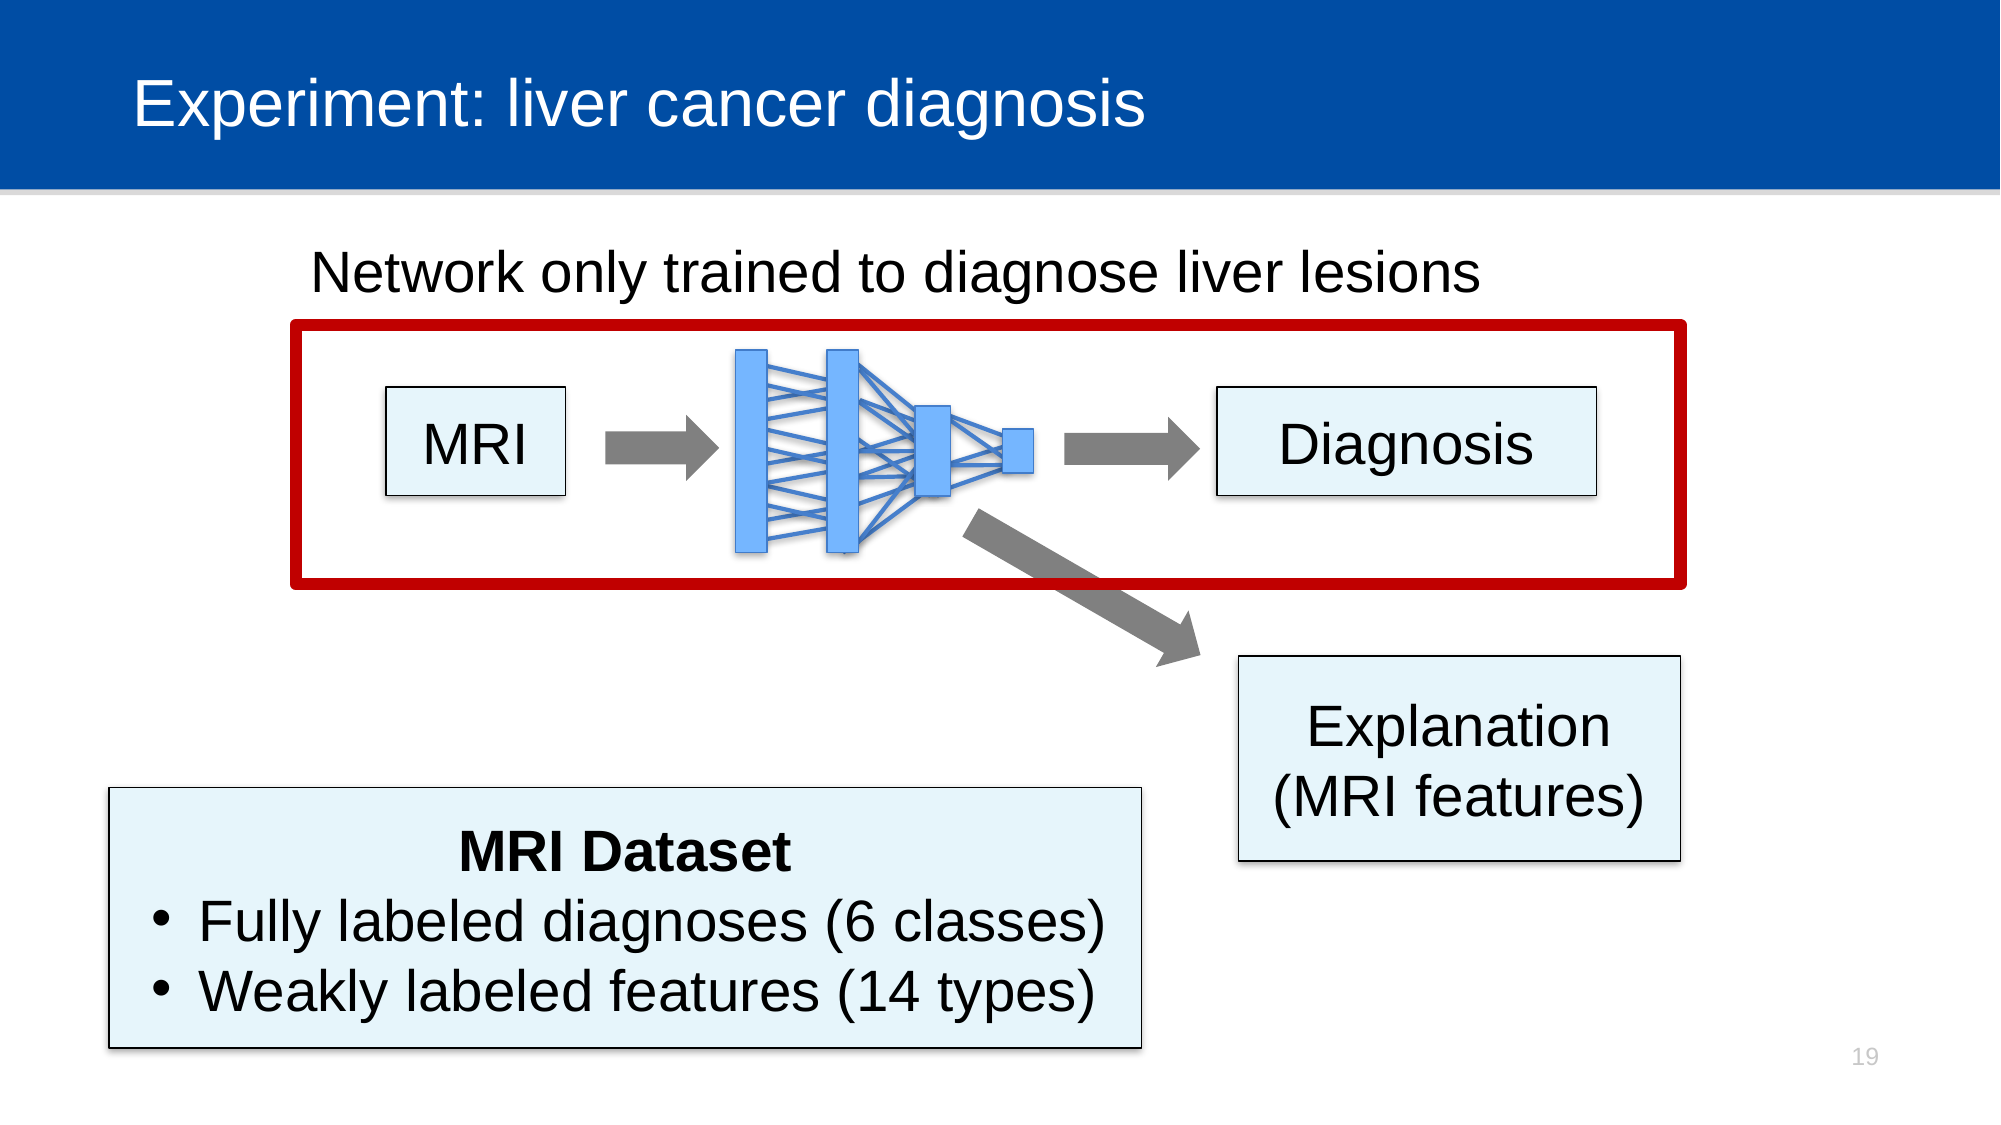

# Experiment: liver cancer diagnosis
Network only trained to diagnose liver lesions

MRI
Diagnosis

Explanation
(MRI features)
MRI Dataset
Fully labeled diagnoses (6 classes)
Weakly labeled features (14 types)
19